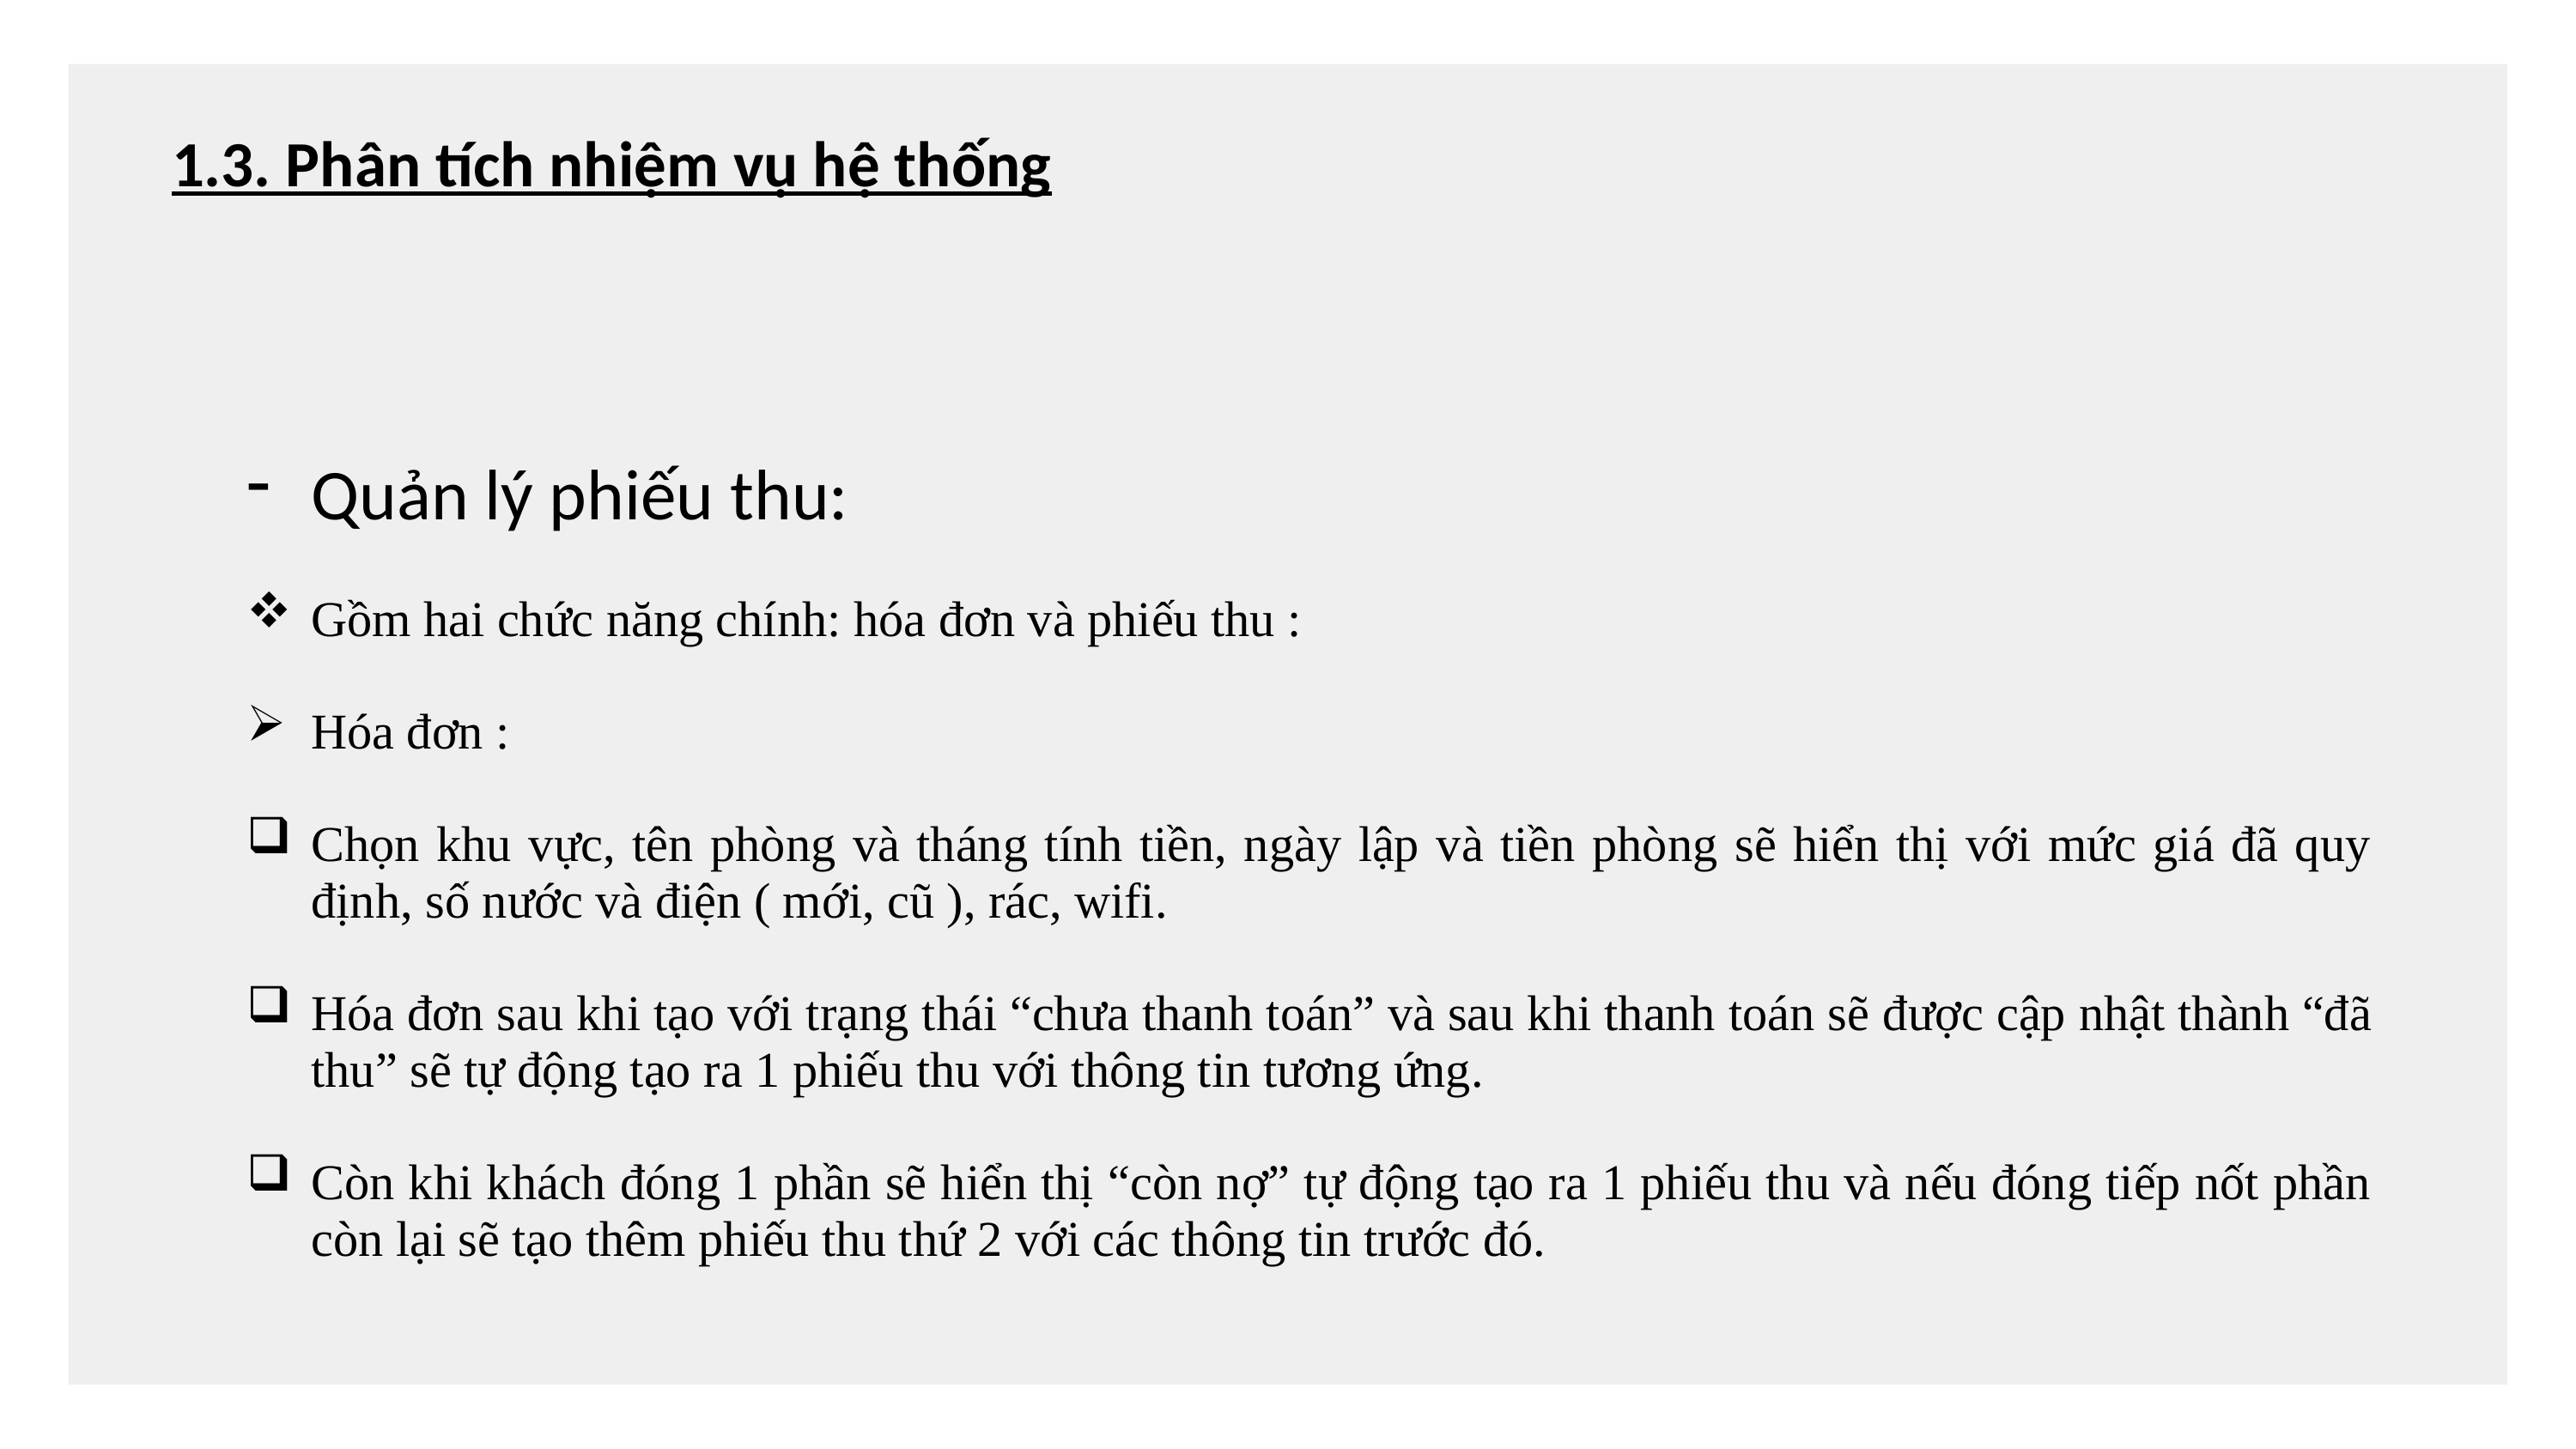

1.3. Phân tích nhiệm vụ hệ thống
Quản lý phiếu thu:

Gồm hai chức năng chính: hóa đơn và phiếu thu :

Hóa đơn :

Chọn khu vực, tên phòng và tháng tính tiền, ngày lập và tiền phòng sẽ hiển thị với mức giá đã quy định, số nước và điện ( mới, cũ ), rác, wifi.

Hóa đơn sau khi tạo với trạng thái “chưa thanh toán” và sau khi thanh toán sẽ được cập nhật thành “đã thu” sẽ tự động tạo ra 1 phiếu thu với thông tin tương ứng.

Còn khi khách đóng 1 phần sẽ hiển thị “còn nợ” tự động tạo ra 1 phiếu thu và nếu đóng tiếp nốt phần còn lại sẽ tạo thêm phiếu thu thứ 2 với các thông tin trước đó.